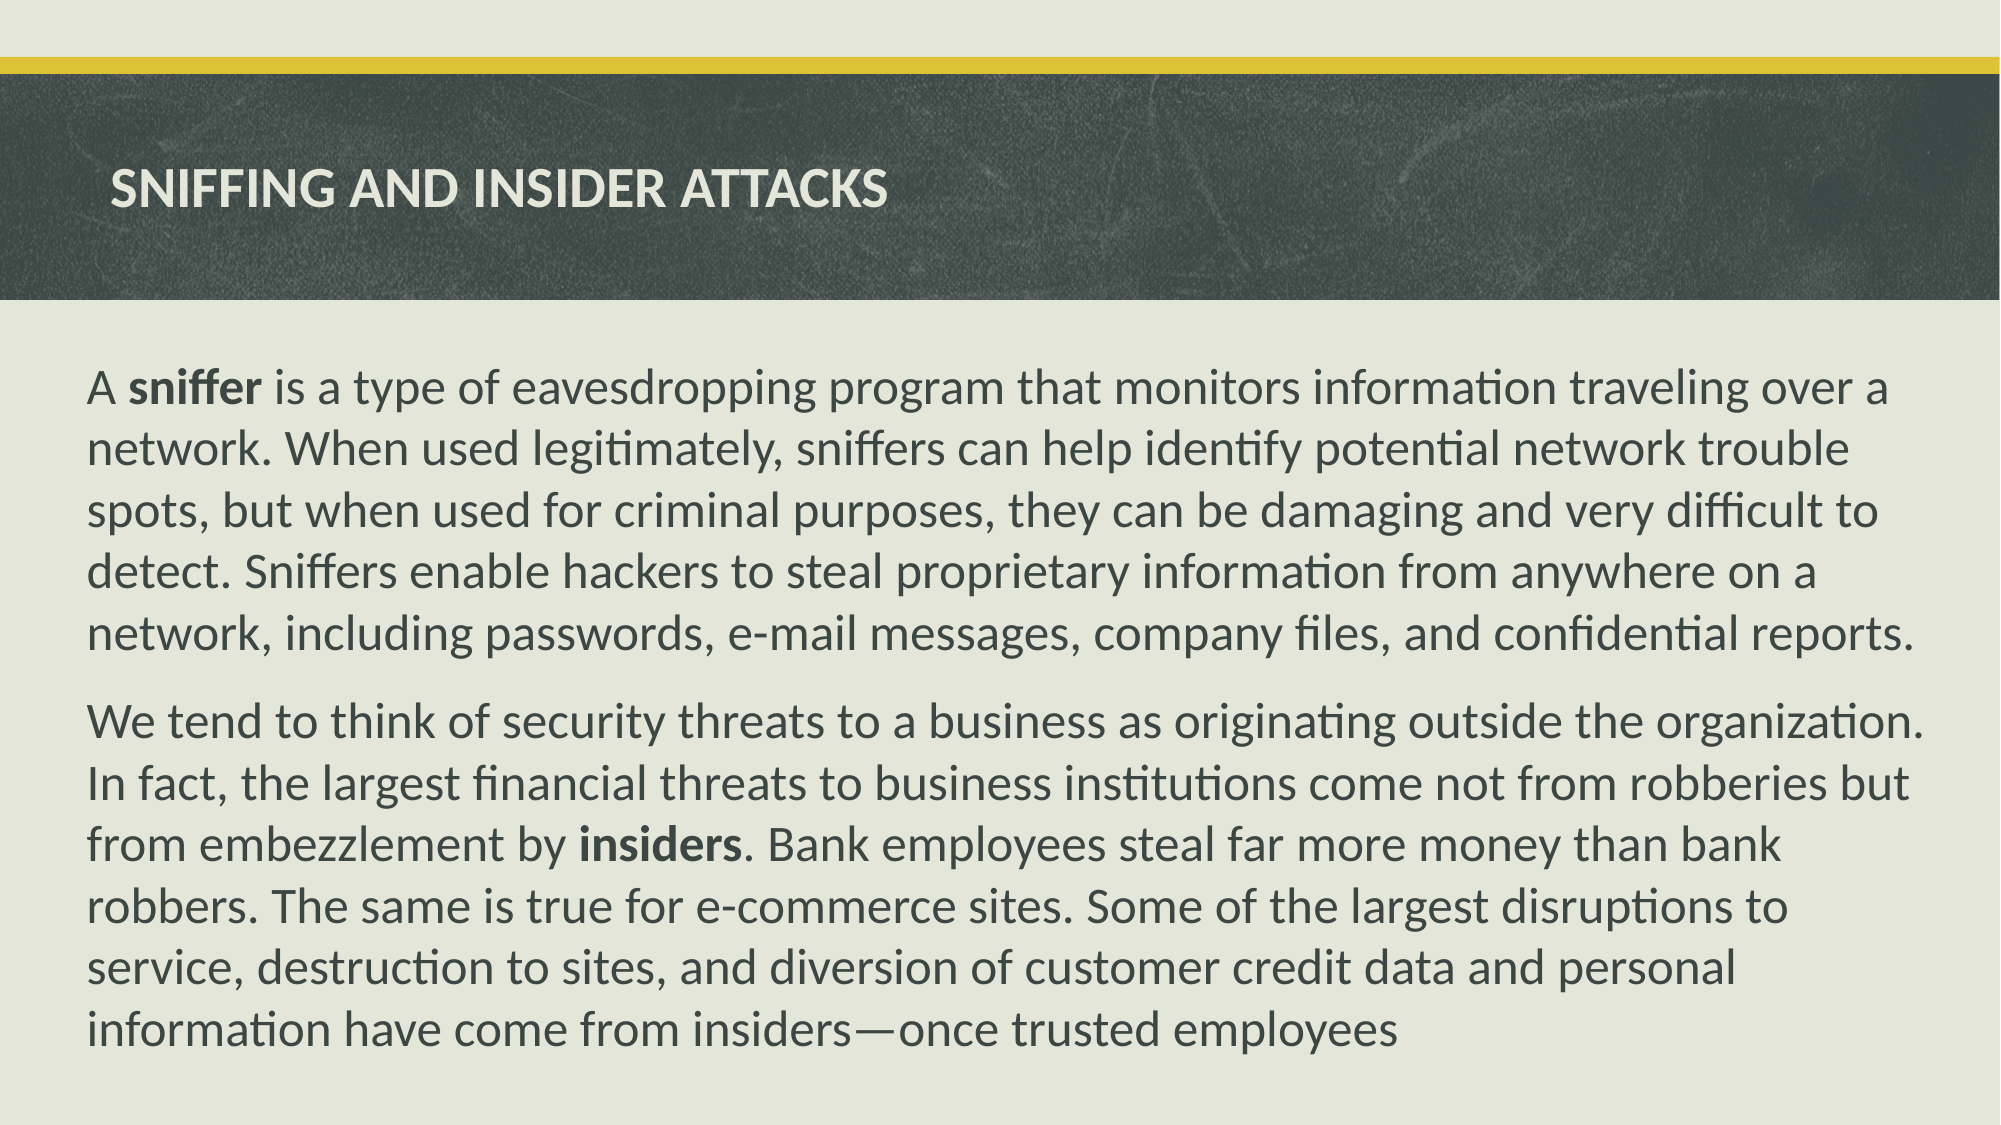

# SNIFFING AND INSIDER ATTACKS
A sniffer is a type of eavesdropping program that monitors information traveling over a network. When used legitimately, sniffers can help identify potential network trouble spots, but when used for criminal purposes, they can be damaging and very difficult to detect. Sniffers enable hackers to steal proprietary information from anywhere on a network, including passwords, e-mail messages, company files, and confidential reports.
We tend to think of security threats to a business as originating outside the organization. In fact, the largest financial threats to business institutions come not from robberies but from embezzlement by insiders. Bank employees steal far more money than bank robbers. The same is true for e-commerce sites. Some of the largest disruptions to service, destruction to sites, and diversion of customer credit data and personal information have come from insiders—once trusted employees